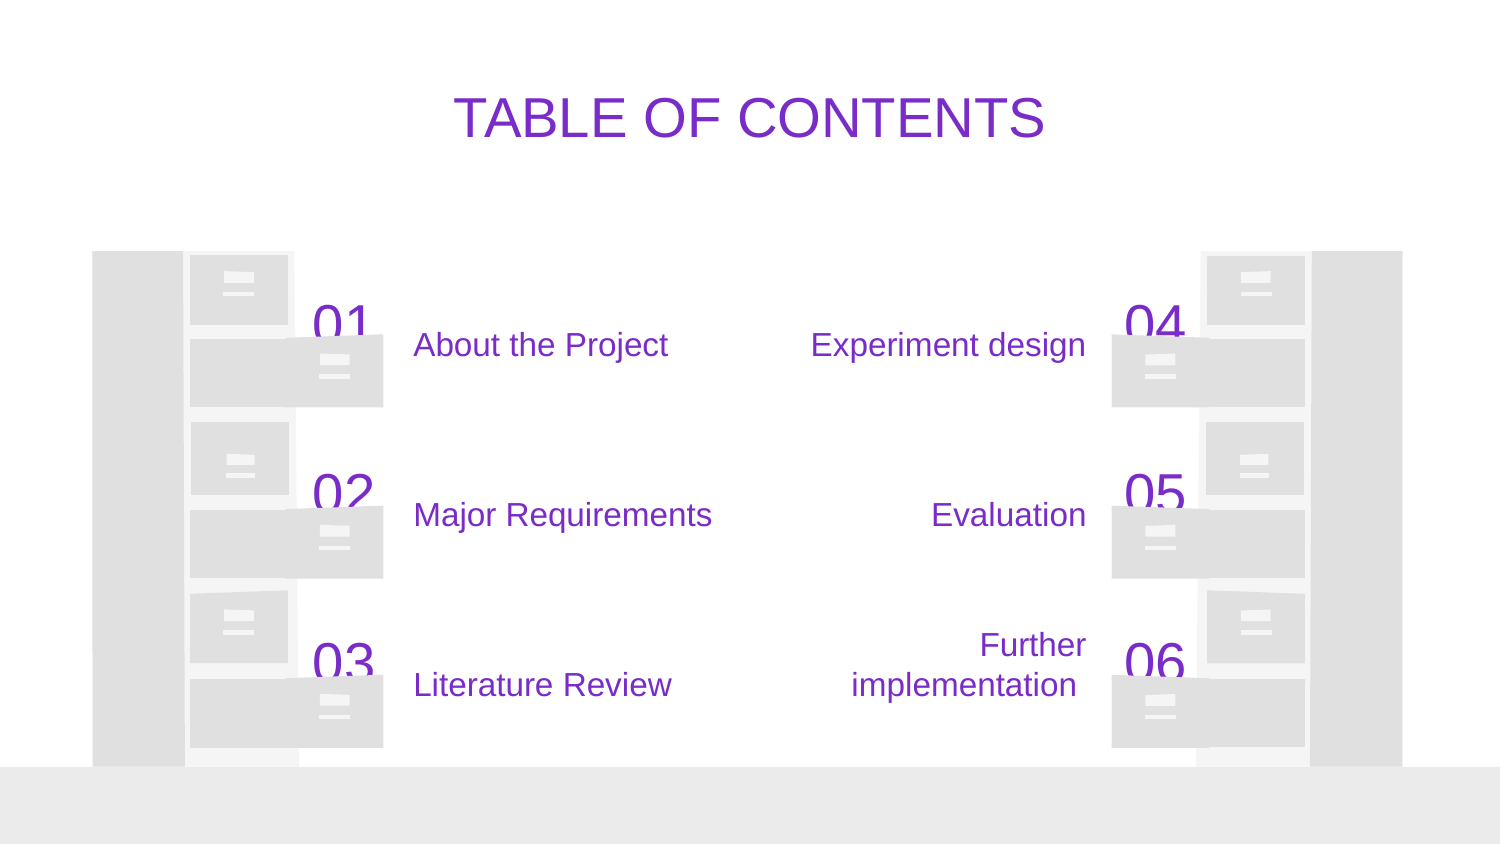

# TABLE OF CONTENTS

04
01
About the Project
Experiment design
Major Requirements
Evaluation
02
05
03
Literature Review
 Further implementation
06